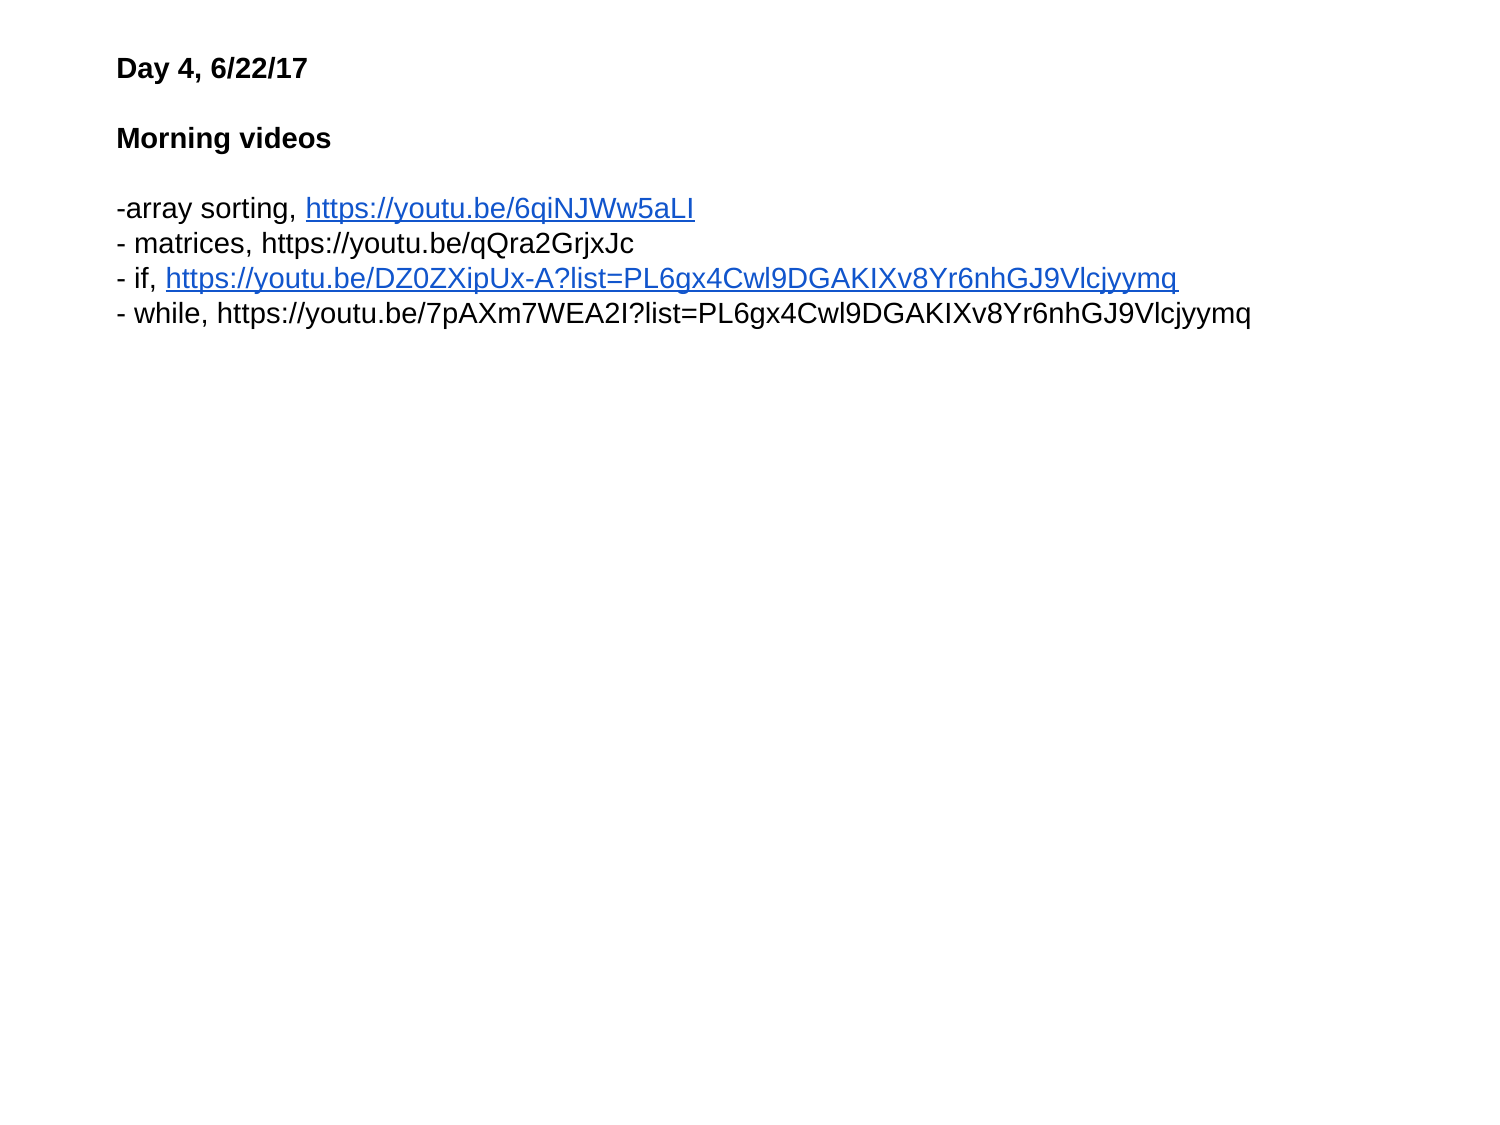

Day 4, 6/22/17

Morning videos

-array sorting, https://youtu.be/6qiNJWw5aLI
- matrices, https://youtu.be/qQra2GrjxJc
- if, https://youtu.be/DZ0ZXipUx-A?list=PL6gx4Cwl9DGAKIXv8Yr6nhGJ9Vlcjyymq
- while, https://youtu.be/7pAXm7WEA2I?list=PL6gx4Cwl9DGAKIXv8Yr6nhGJ9Vlcjyymq